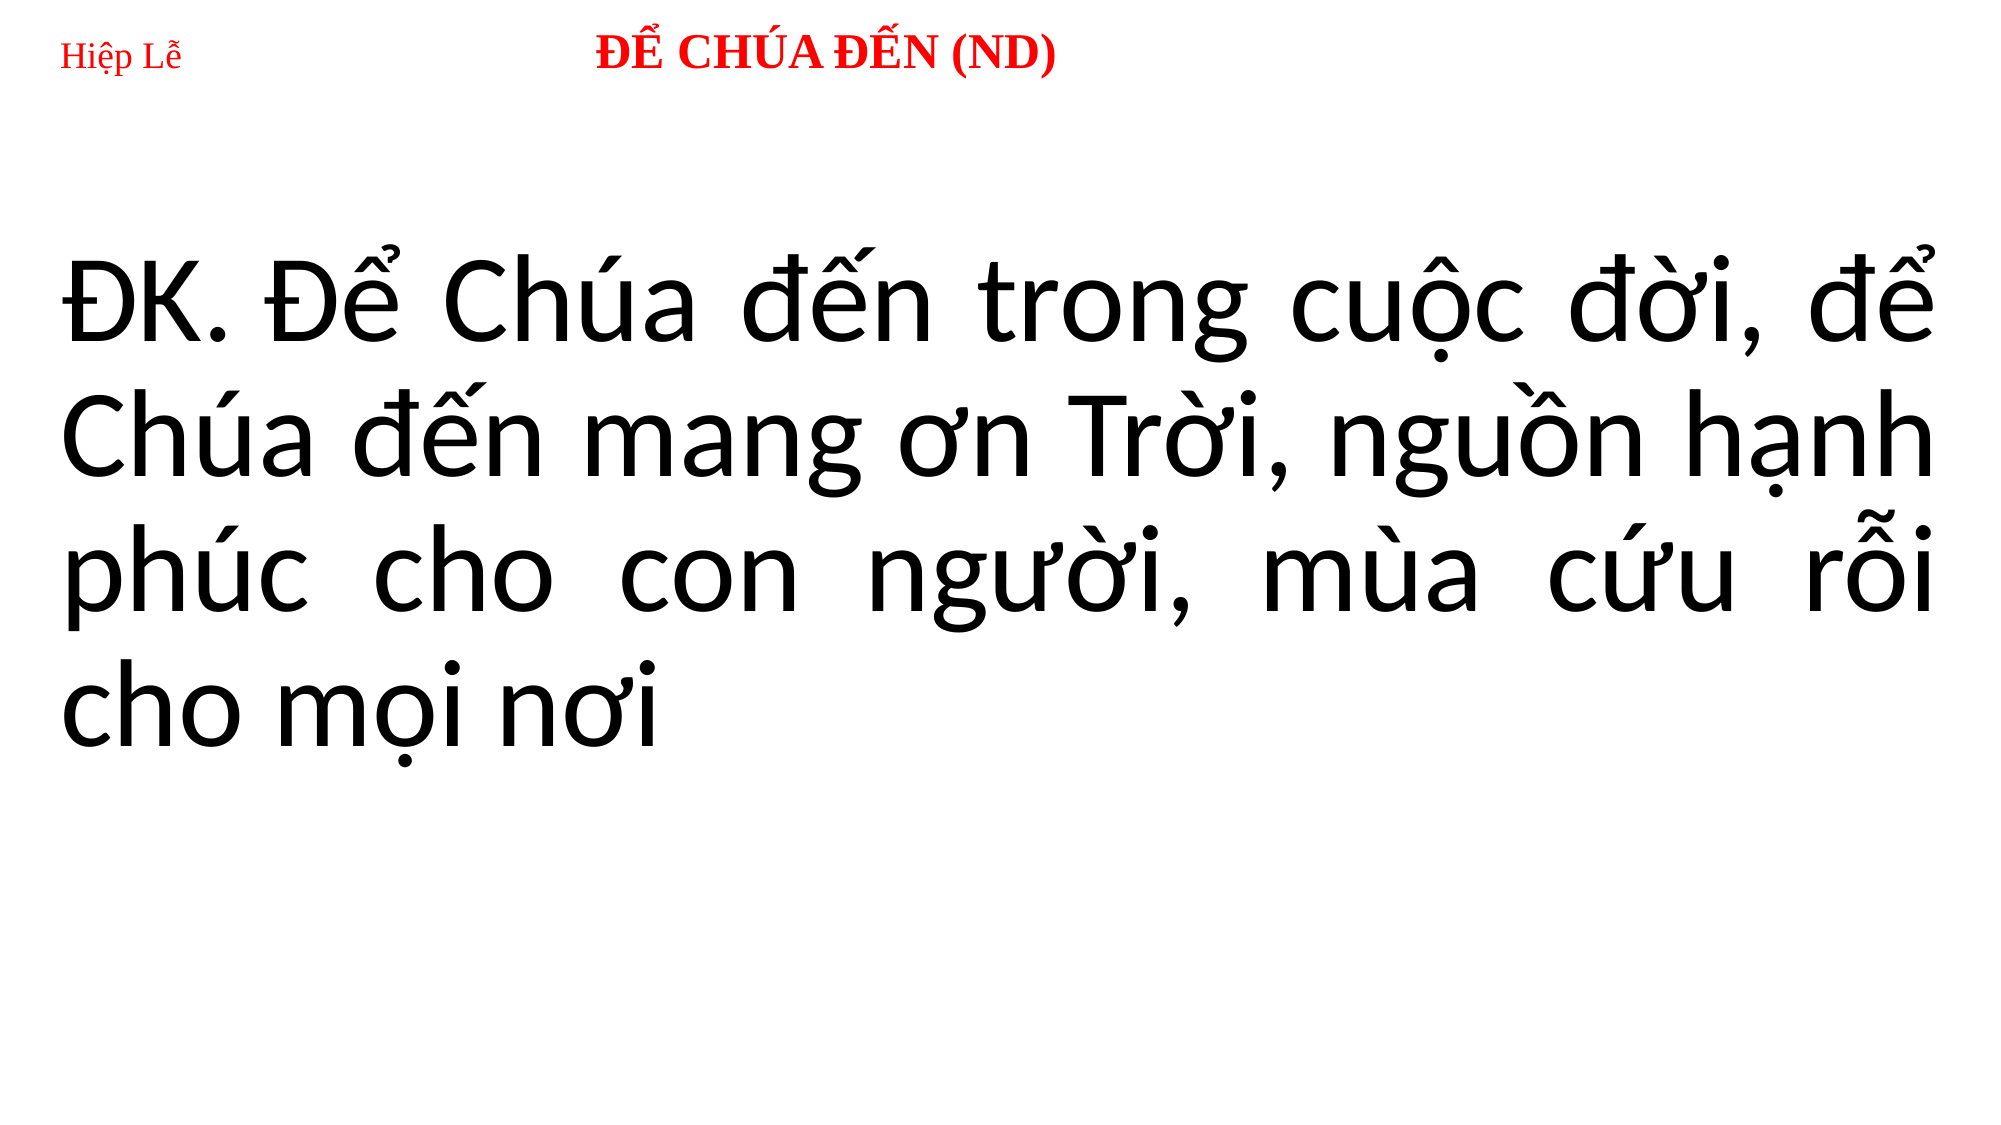

# Hiệp Lễ                             	         ĐỂ CHÚA ĐẾN (ND)
ĐK. Để Chúa đến trong cuộc đời, để Chúa đến mang ơn Trời, nguồn hạnh phúc cho con người, mùa cứu rỗi cho mọi nơi